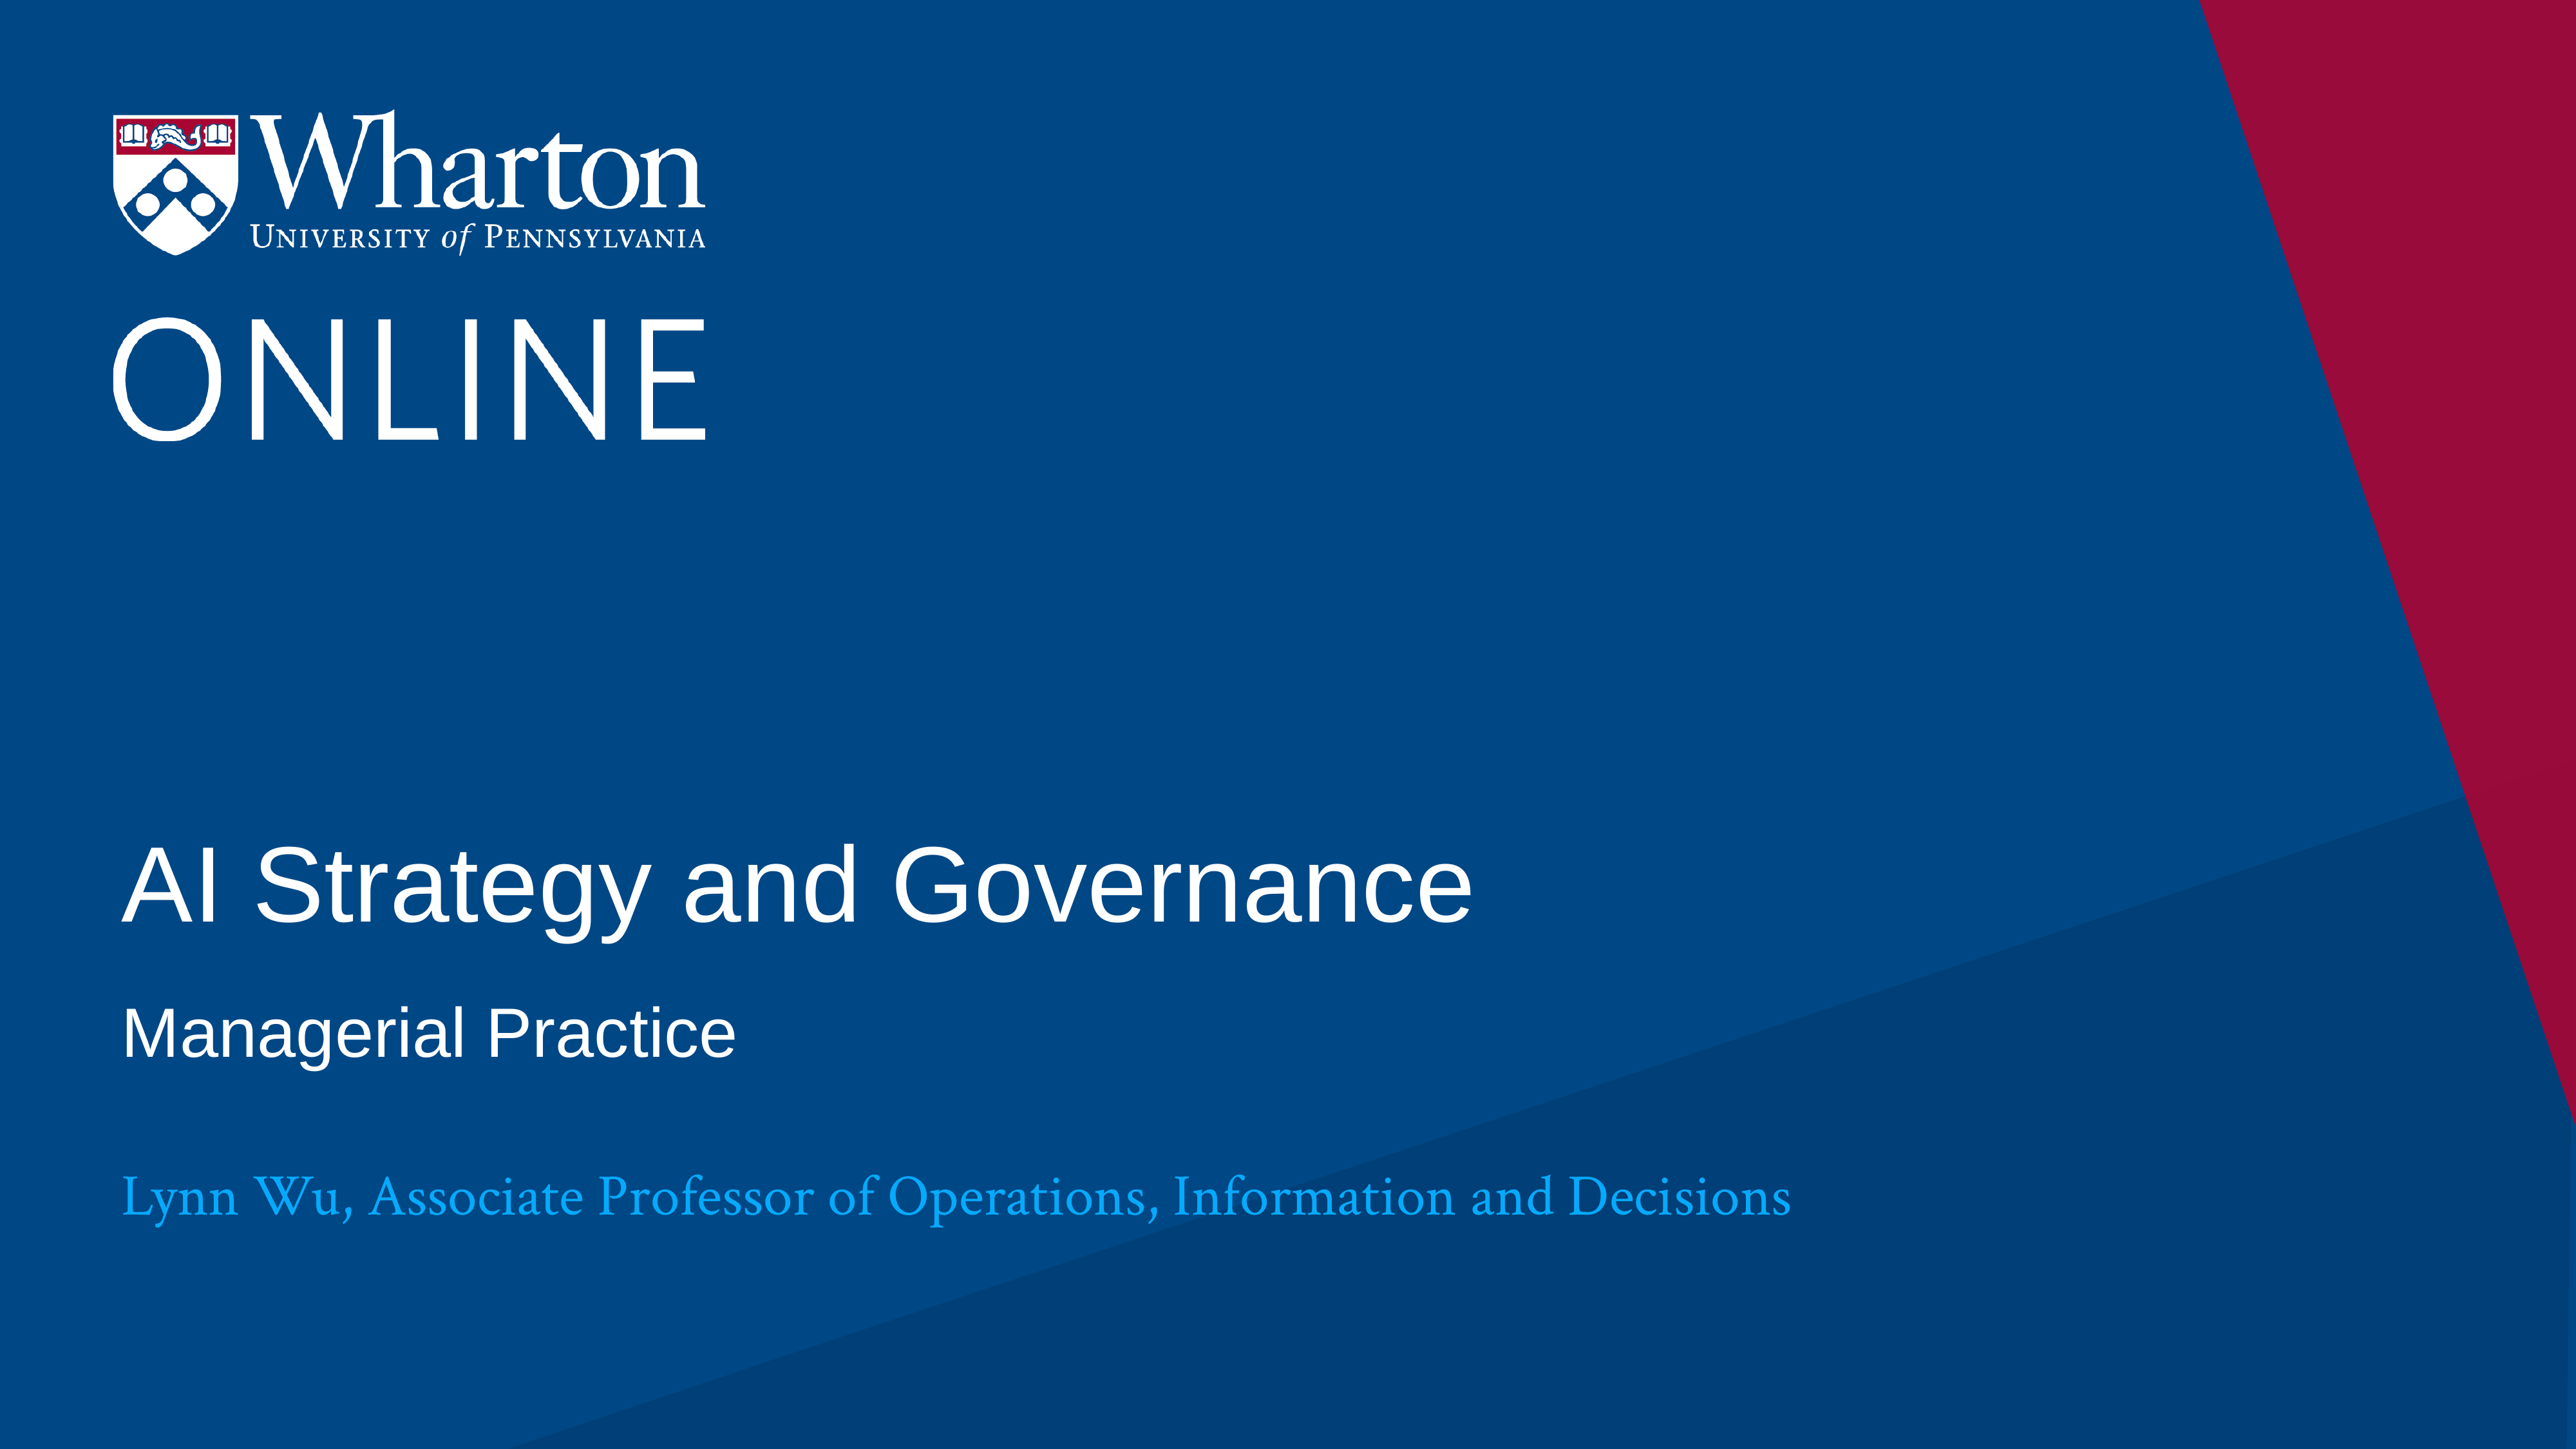

# AI Strategy and Governance
Managerial Practice
Lynn Wu, Associate Professor of Operations, Information and Decisions